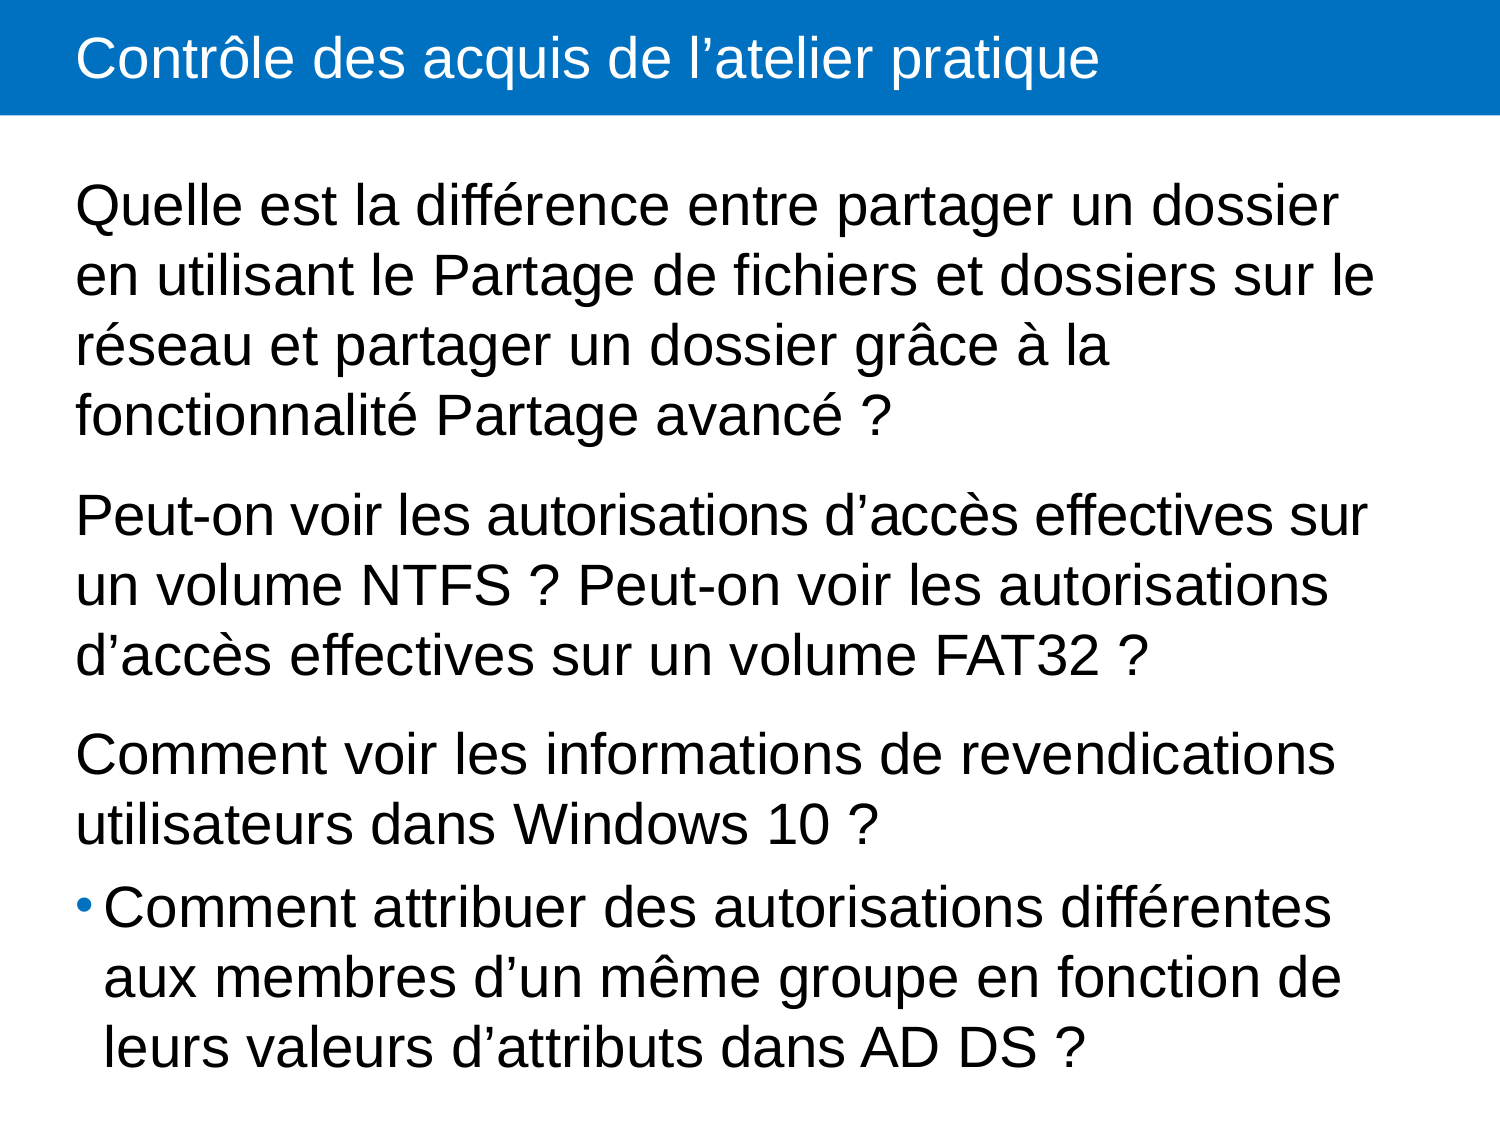

# Contrôle des acquis de l’atelier pratique
Quelle est la différence entre partager un dossier en utilisant le Partage de fichiers et dossiers sur le réseau et partager un dossier grâce à la fonctionnalité Partage avancé ?
Peut-on voir les autorisations d’accès effectives sur un volume NTFS ? Peut-on voir les autorisations d’accès effectives sur un volume FAT32 ?
Comment voir les informations de revendications utilisateurs dans Windows 10 ?
Comment attribuer des autorisations différentes aux membres d’un même groupe en fonction de leurs valeurs d’attributs dans AD DS ?